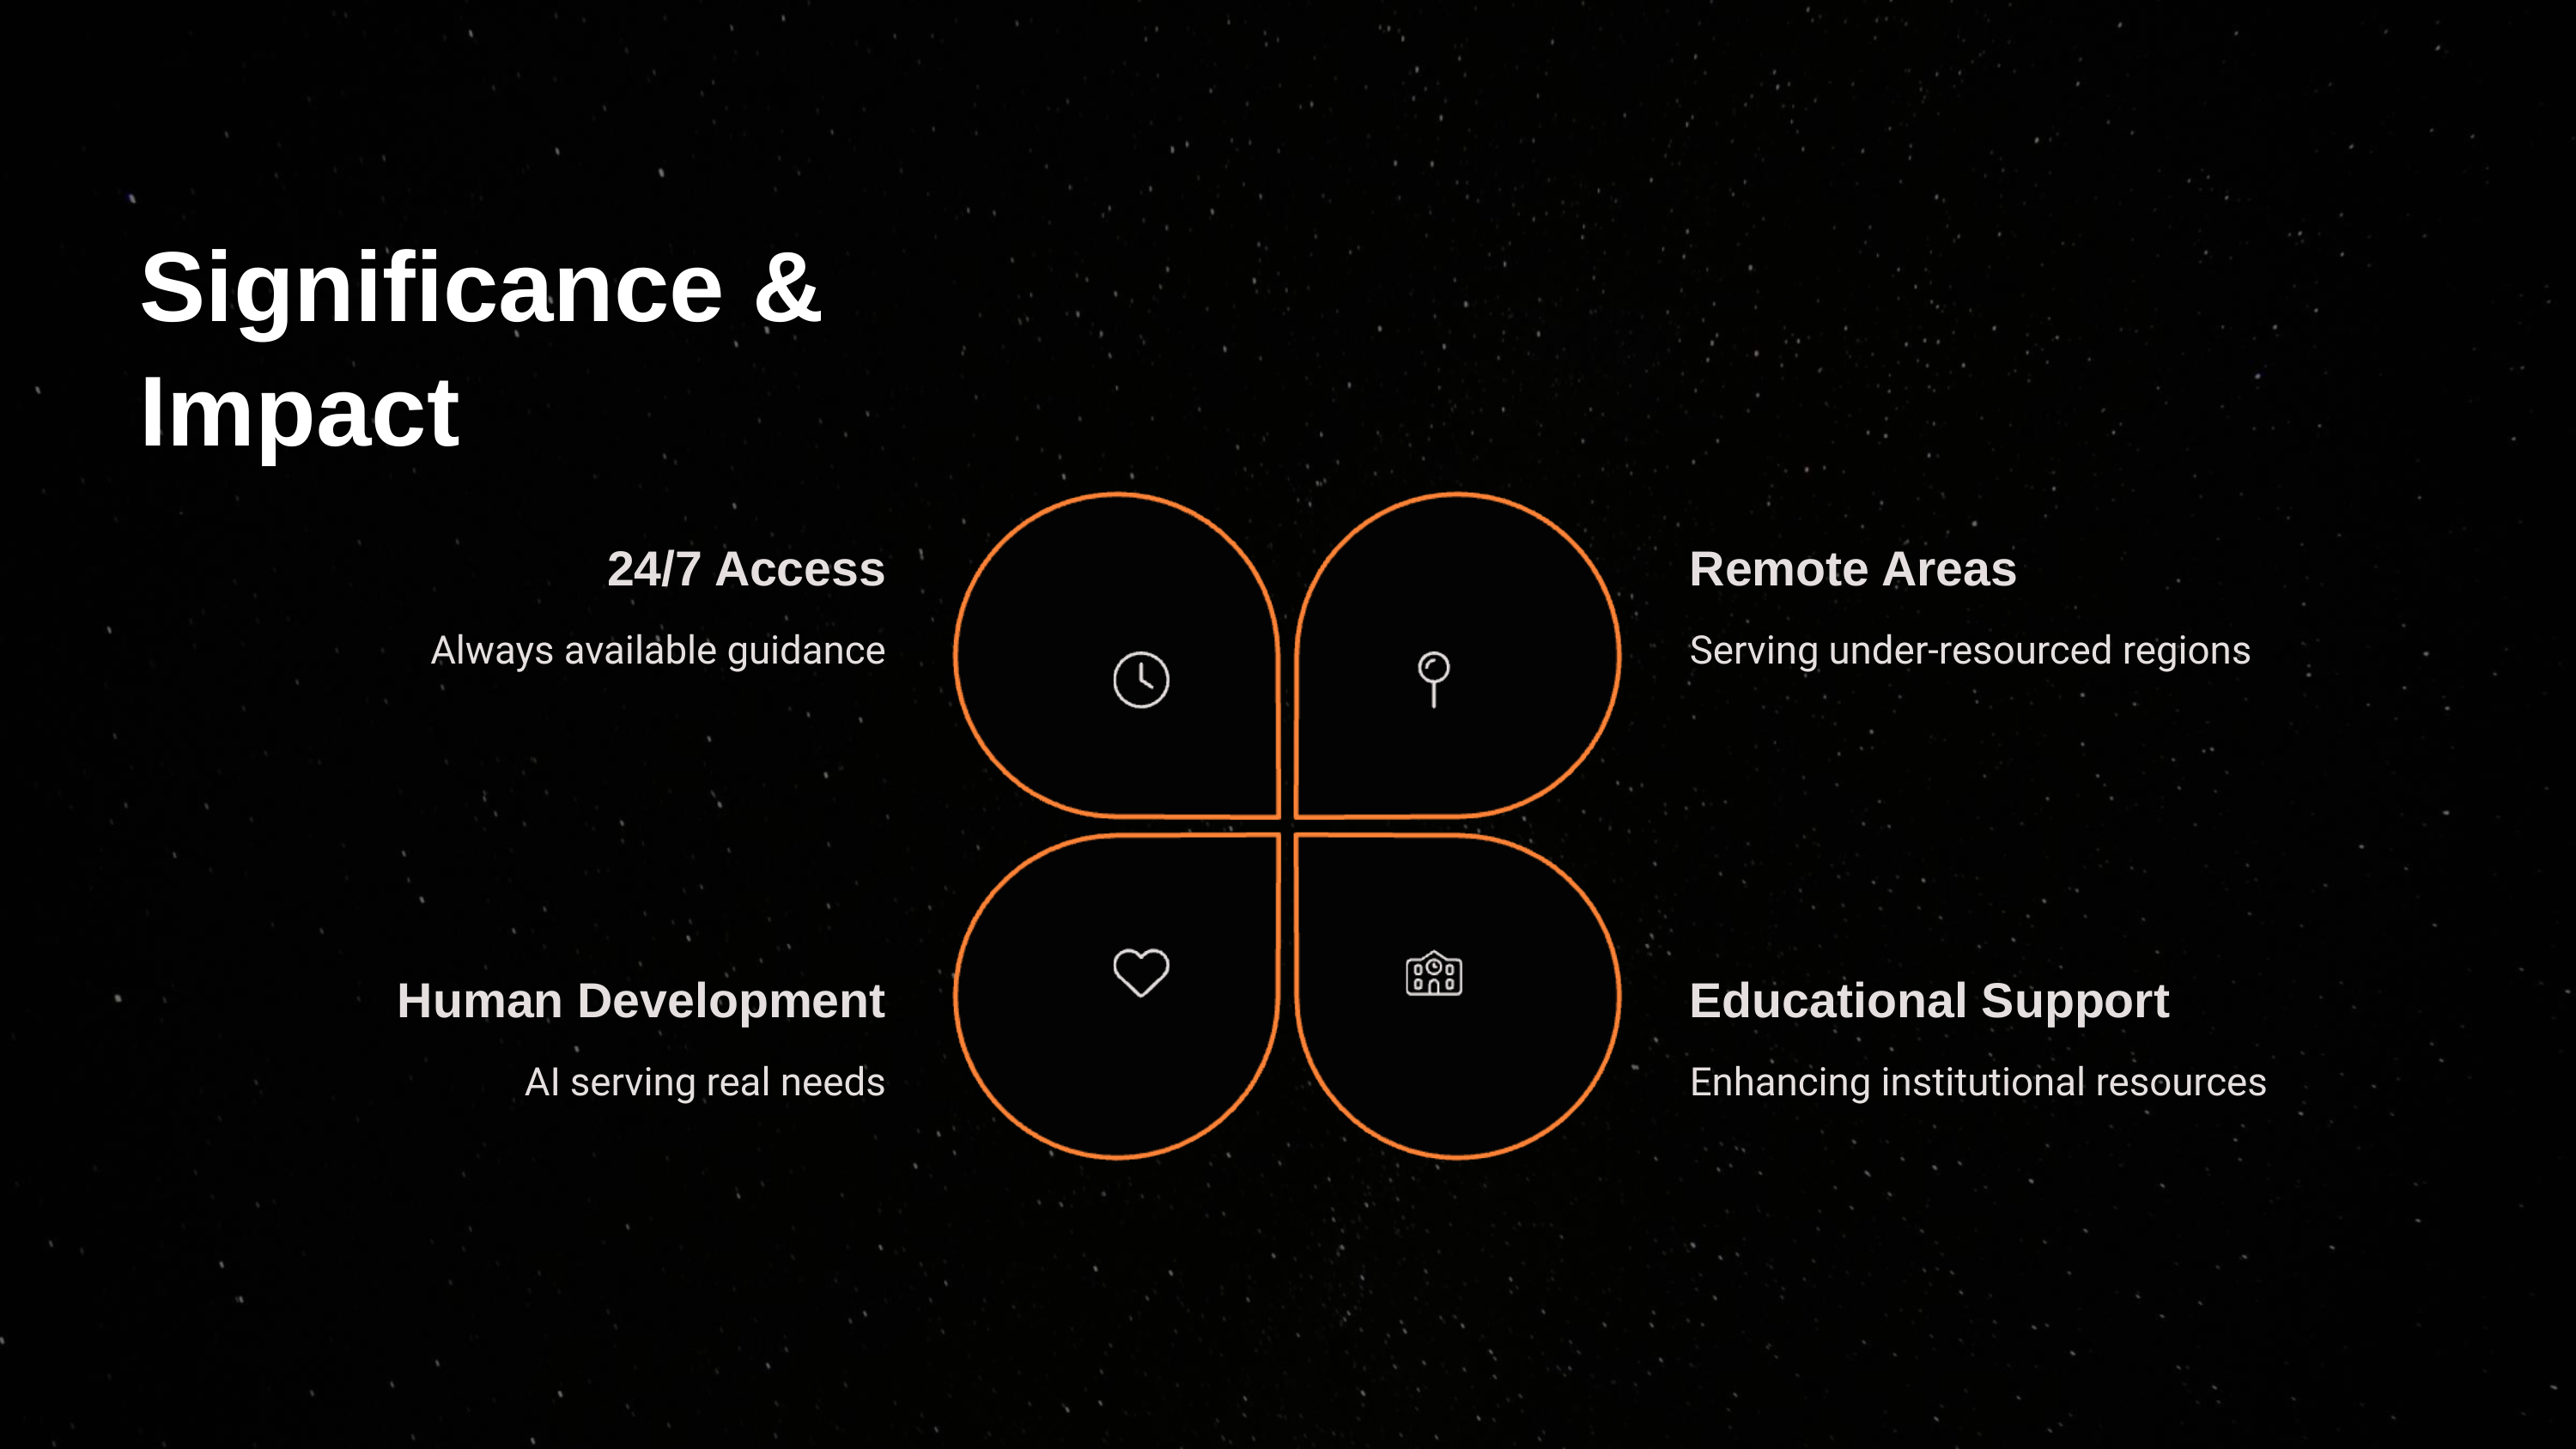

Significance & Impact

24/7 Access
Remote Areas
Always available guidance
Serving under-resourced regions

Human Development
Educational Support
AI serving real needs
Enhancing institutional resources